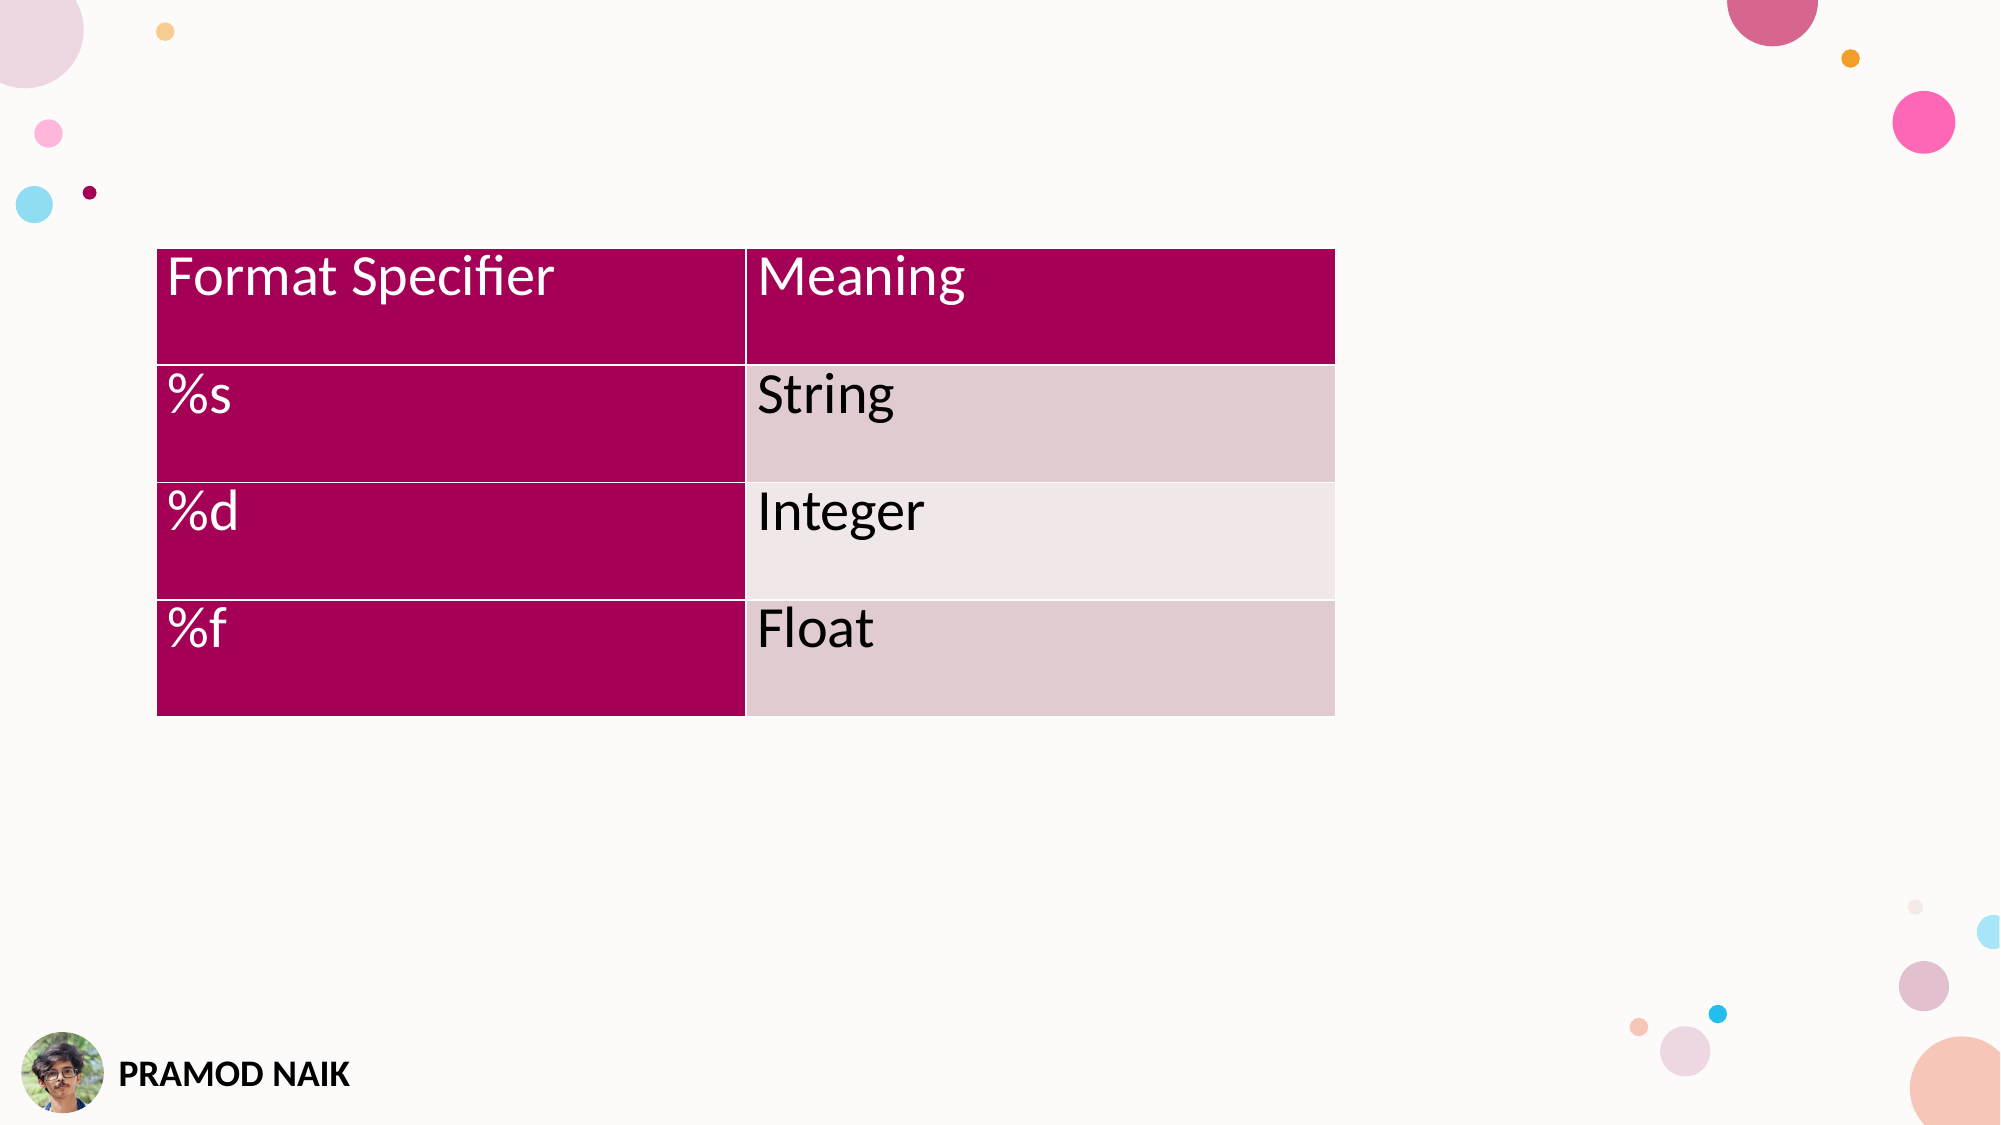

| Format Specifier | Meaning |
| --- | --- |
| %s | String |
| %d | Integer |
| %f | Float |